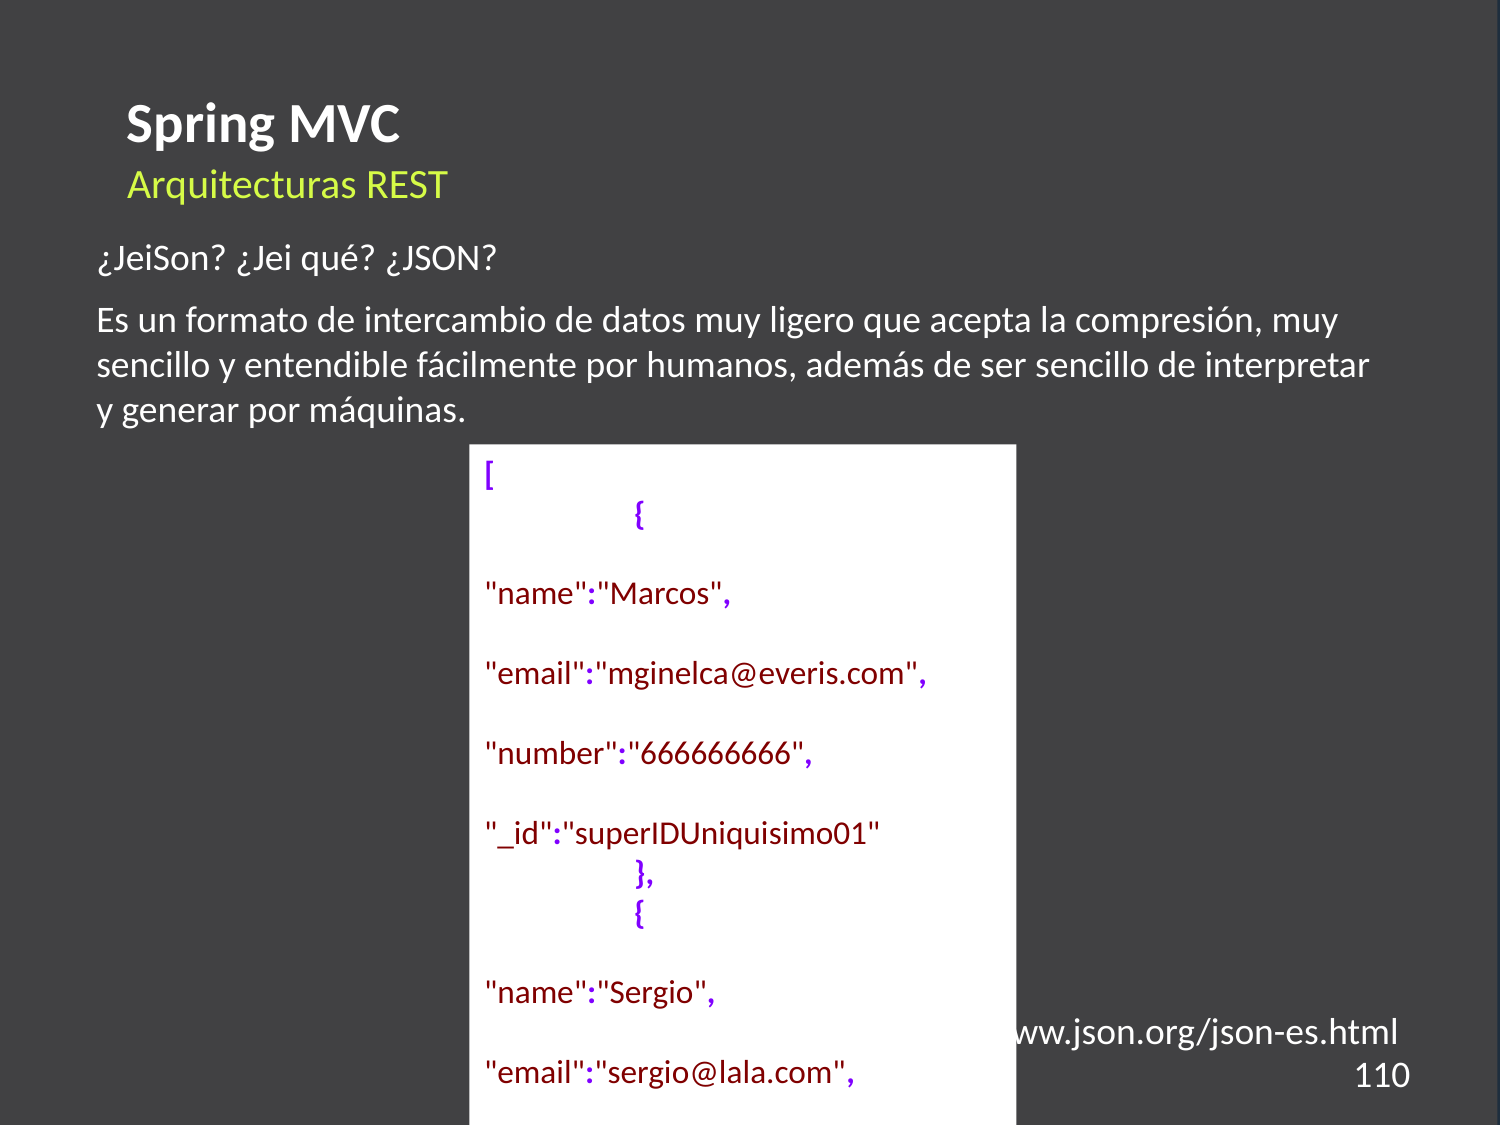

Spring MVC
Arquitecturas REST
¿JeiSon? ¿Jei qué? ¿JSON?
Es un formato de intercambio de datos muy ligero que acepta la compresión, muy sencillo y entendible fácilmente por humanos, además de ser sencillo de interpretar y generar por máquinas.

[
	{
		"name":"Marcos",
		"email":"mginelca@everis.com",
		"number":"666666666",
		"_id":"superIDUniquisimo01"
	},
	{
		"name":"Sergio",
		"email":"sergio@lala.com",
		"_id":"superIDUniquisimo01"
	}
]
Más info: http://www.json.org/json-es.html
110